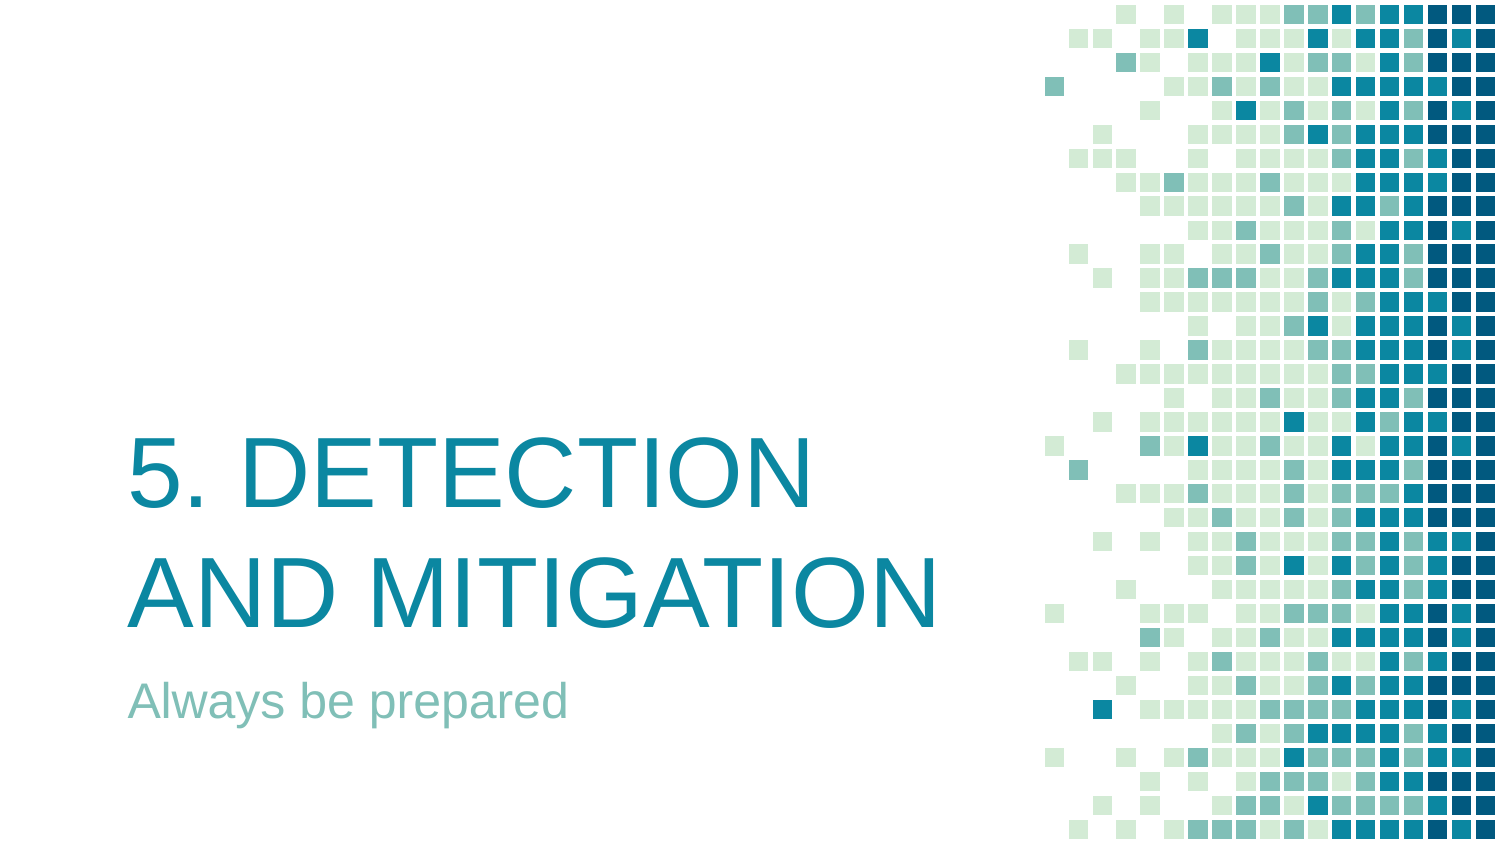

# 5. DETECTION AND MITIGATION
Always be prepared